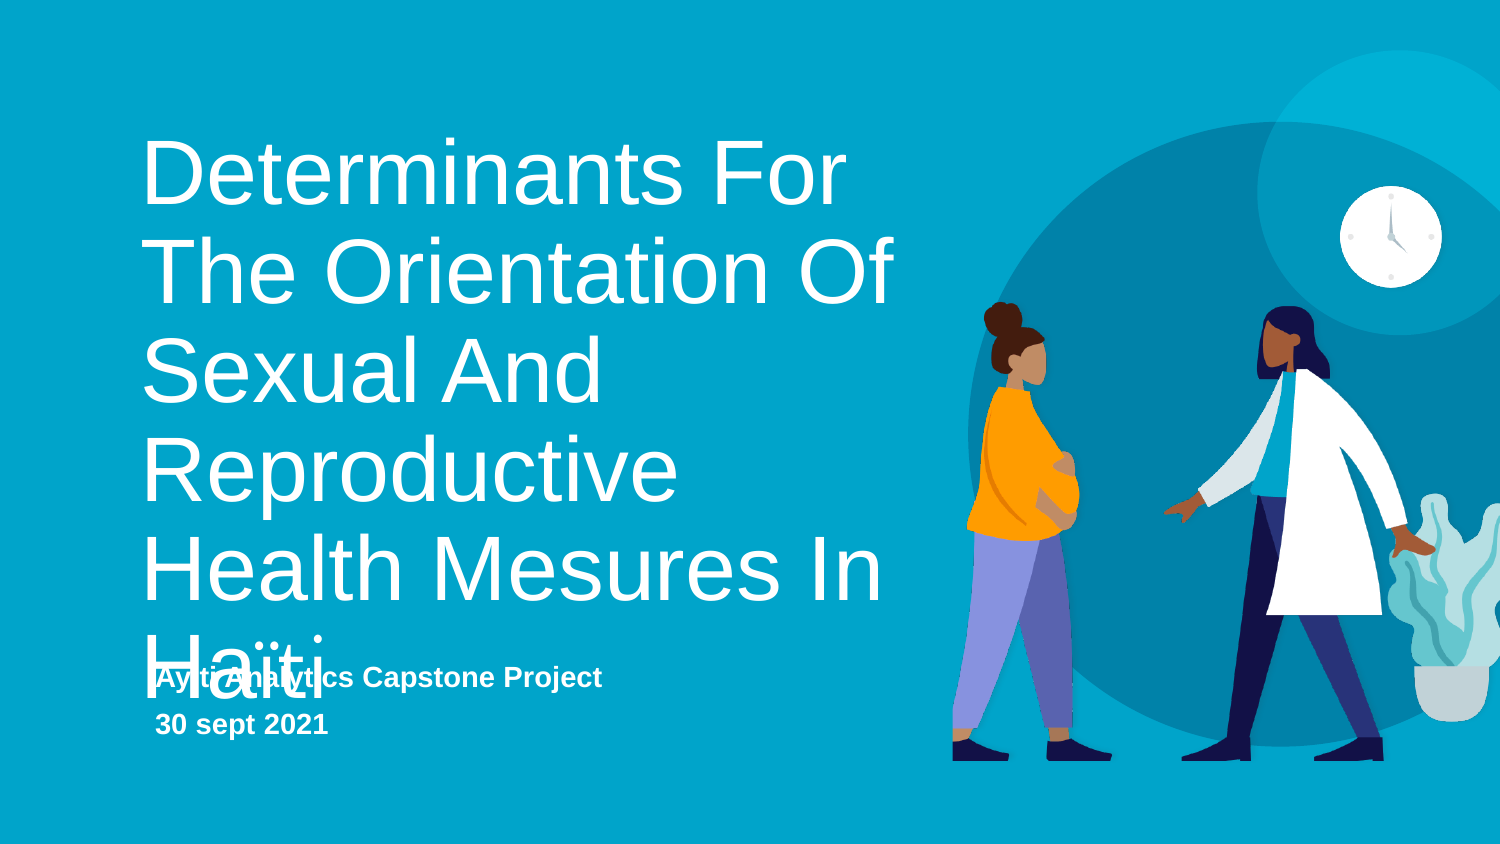

# Determinants For The Orientation Of Sexual And Reproductive Health Mesures In Haïti
Ayiti Analytics Capstone Project
30 sept 2021